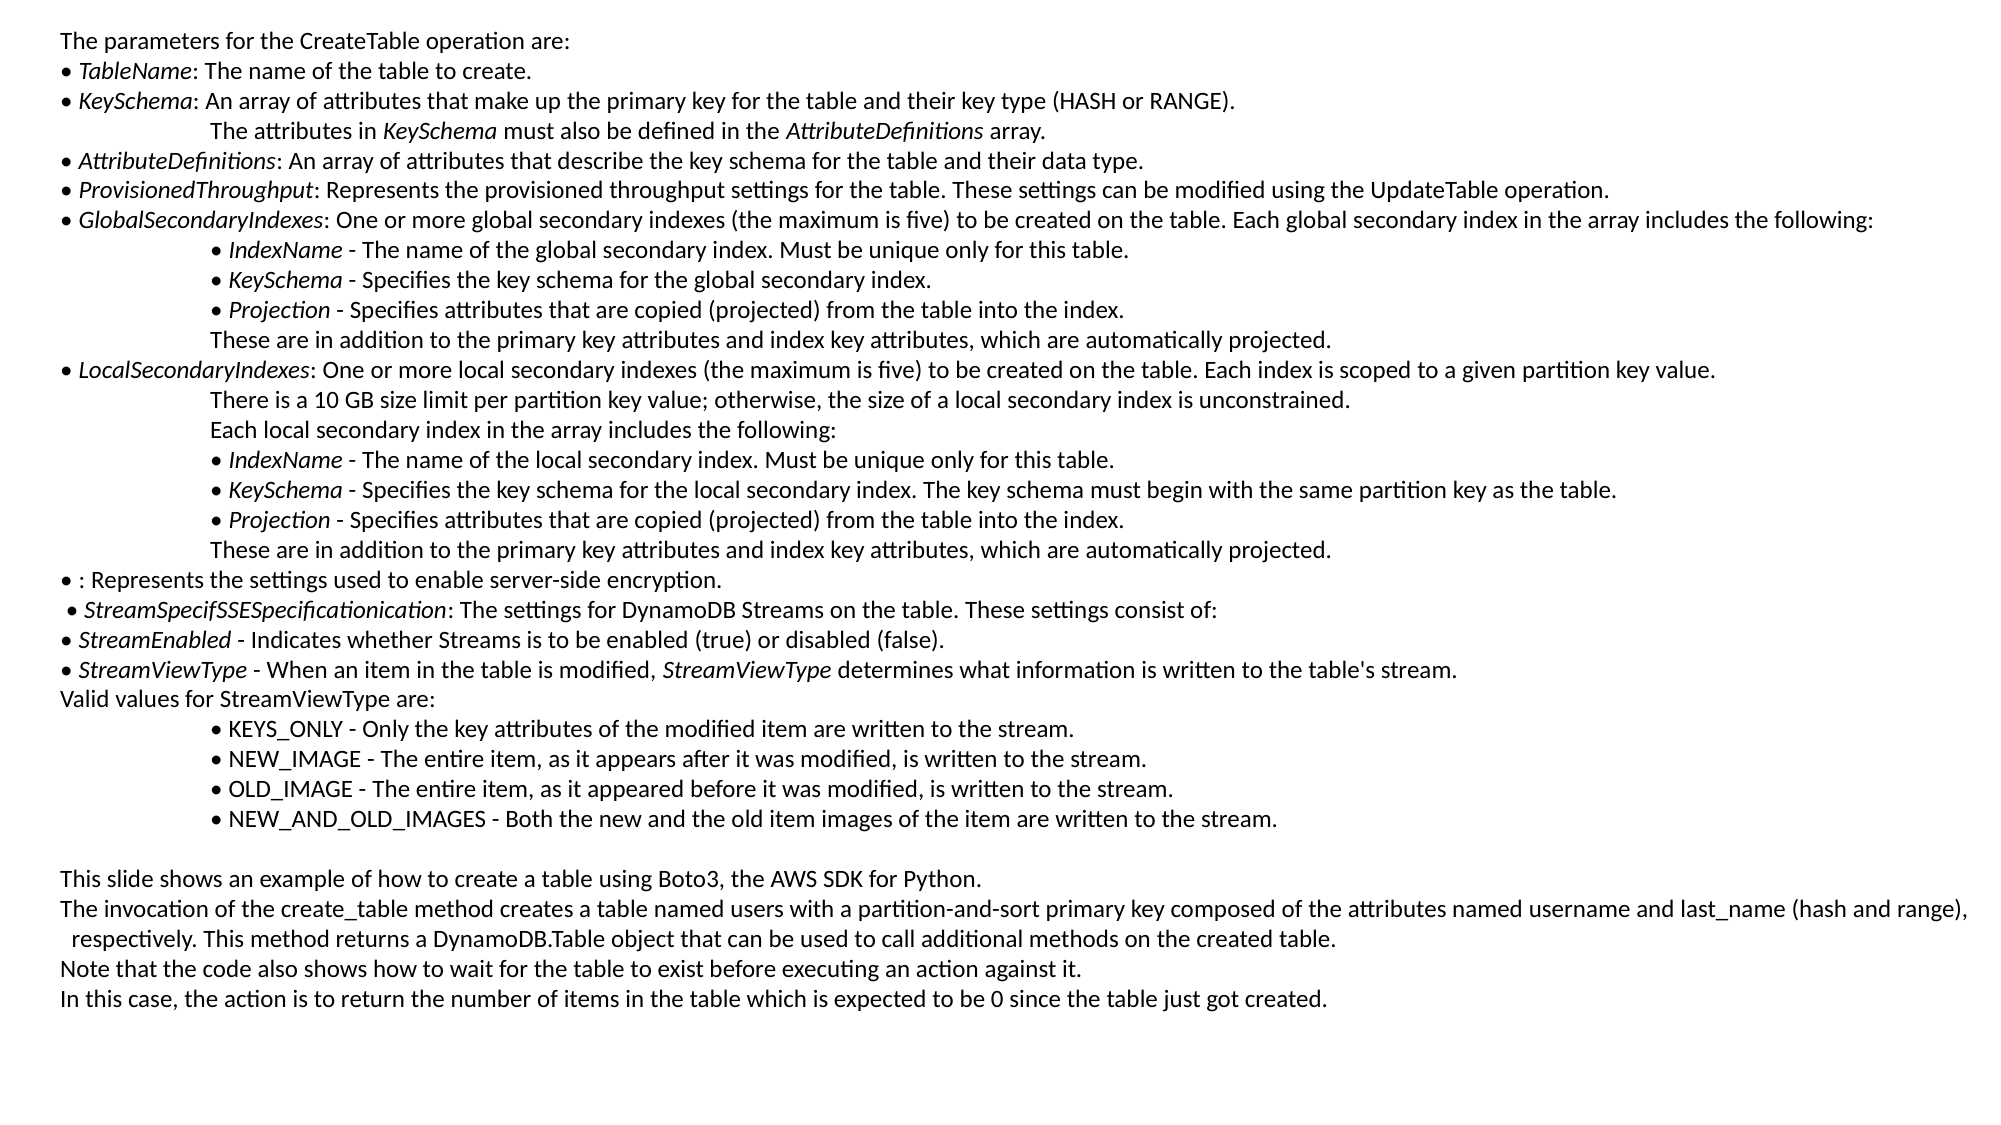

The parameters for the CreateTable operation are:
• TableName: The name of the table to create.
• KeySchema: An array of attributes that make up the primary key for the table and their key type (HASH or RANGE).
	The attributes in KeySchema must also be defined in the AttributeDefinitions array.
• AttributeDefinitions: An array of attributes that describe the key schema for the table and their data type.
• ProvisionedThroughput: Represents the provisioned throughput settings for the table. These settings can be modified using the UpdateTable operation.
• GlobalSecondaryIndexes: One or more global secondary indexes (the maximum is five) to be created on the table. Each global secondary index in the array includes the following:
	• IndexName - The name of the global secondary index. Must be unique only for this table.
	• KeySchema - Specifies the key schema for the global secondary index.
	• Projection - Specifies attributes that are copied (projected) from the table into the index.
	These are in addition to the primary key attributes and index key attributes, which are automatically projected.
• LocalSecondaryIndexes: One or more local secondary indexes (the maximum is five) to be created on the table. Each index is scoped to a given partition key value.
	There is a 10 GB size limit per partition key value; otherwise, the size of a local secondary index is unconstrained.
	Each local secondary index in the array includes the following:
	• IndexName - The name of the local secondary index. Must be unique only for this table.
	• KeySchema - Specifies the key schema for the local secondary index. The key schema must begin with the same partition key as the table.
	• Projection - Specifies attributes that are copied (projected) from the table into the index.
	These are in addition to the primary key attributes and index key attributes, which are automatically projected.
• : Represents the settings used to enable server-side encryption.
 • StreamSpecifSSESpecificationication: The settings for DynamoDB Streams on the table. These settings consist of:
• StreamEnabled - Indicates whether Streams is to be enabled (true) or disabled (false).
• StreamViewType - When an item in the table is modified, StreamViewType determines what information is written to the table's stream.
Valid values for StreamViewType are:
 	• KEYS_ONLY - Only the key attributes of the modified item are written to the stream.
	• NEW_IMAGE - The entire item, as it appears after it was modified, is written to the stream.
	• OLD_IMAGE - The entire item, as it appeared before it was modified, is written to the stream.
	• NEW_AND_OLD_IMAGES - Both the new and the old item images of the item are written to the stream.

This slide shows an example of how to create a table using Boto3, the AWS SDK for Python.
The invocation of the create_table method creates a table named users with a partition-and-sort primary key composed of the attributes named username and last_name (hash and range),
  respectively. This method returns a DynamoDB.Table object that can be used to call additional methods on the created table.
Note that the code also shows how to wait for the table to exist before executing an action against it.
In this case, the action is to return the number of items in the table which is expected to be 0 since the table just got created.